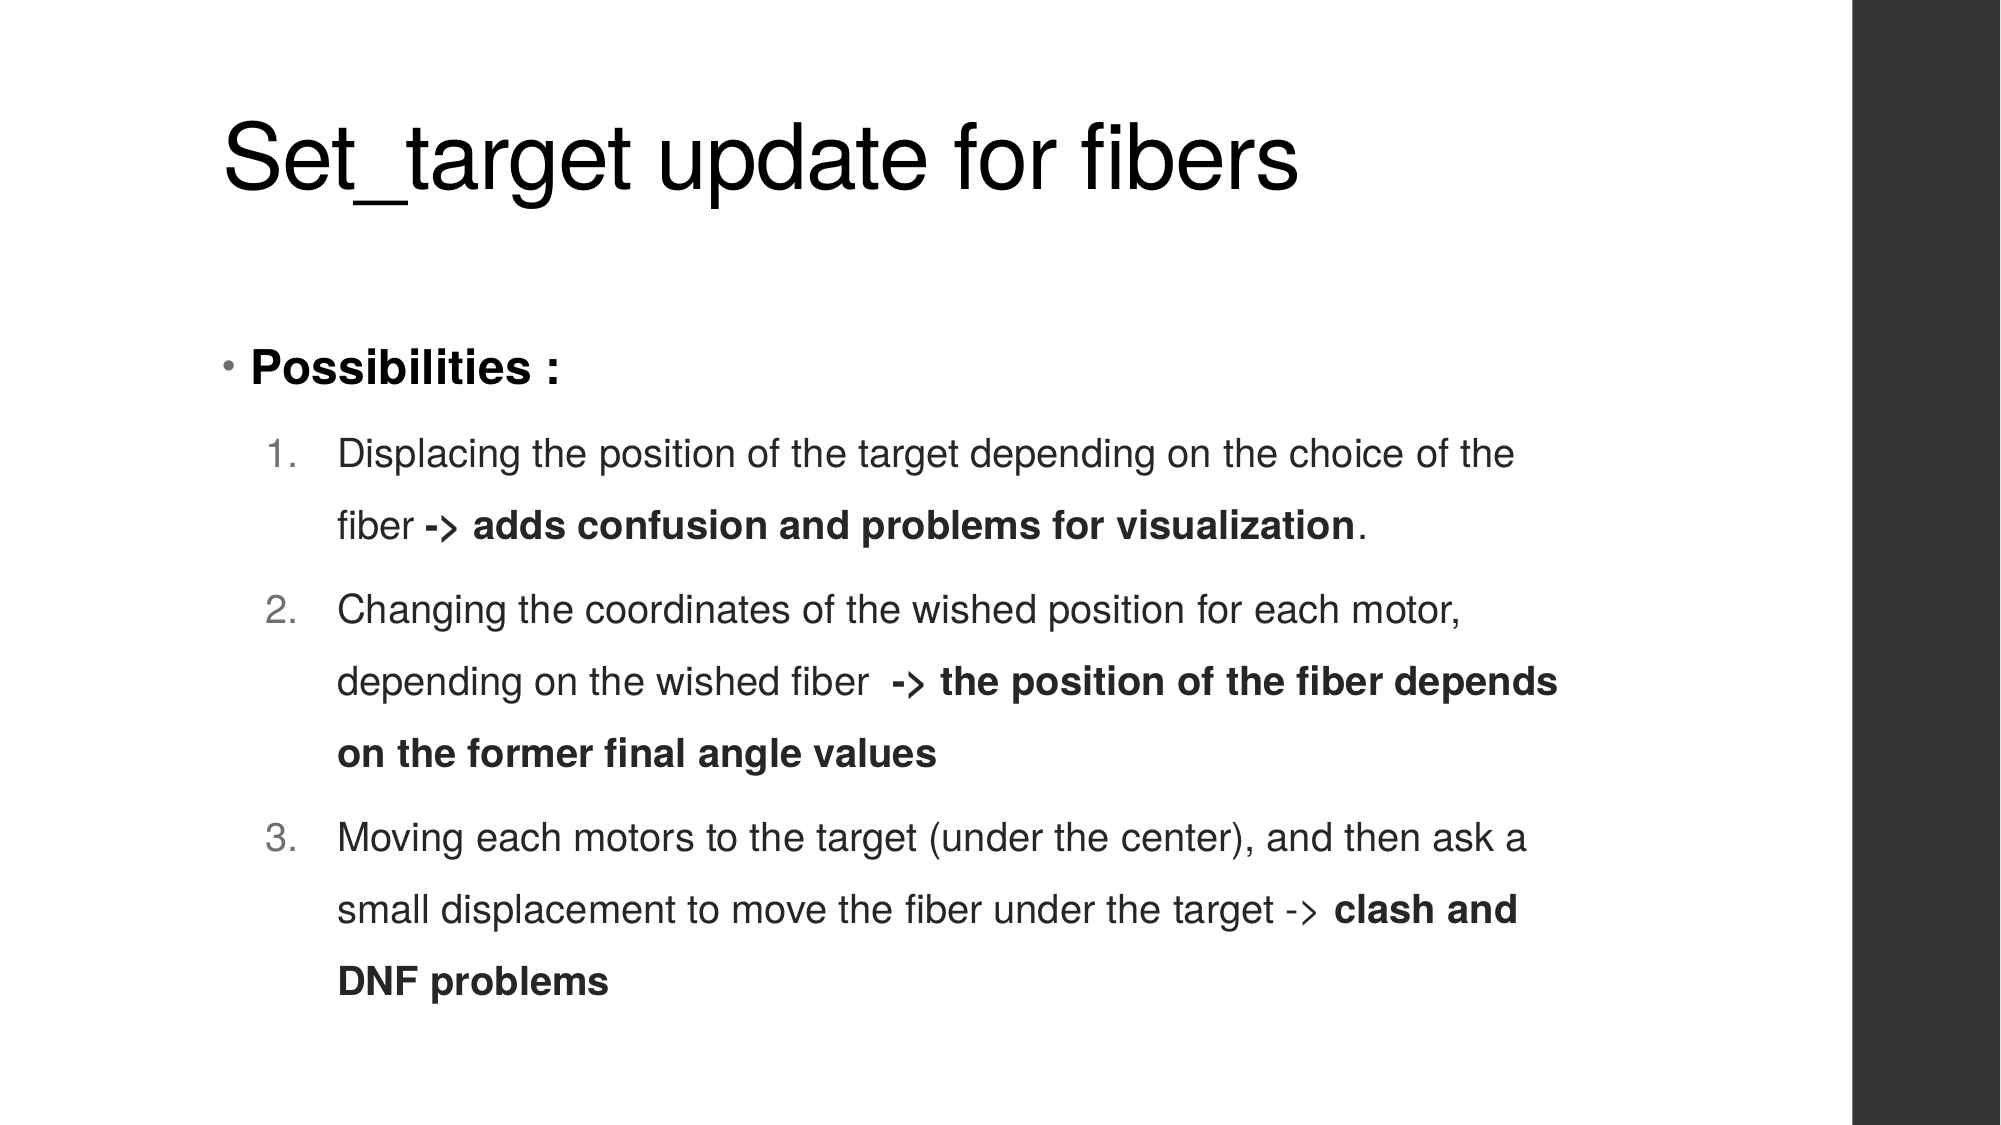

# Set_target update for fibers
Possibilities :
Displacing the position of the target depending on the choice of the fiber -> adds confusion and problems for visualization.
Changing the coordinates of the wished position for each motor, depending on the wished fiber  -> the position of the fiber depends on the former final angle values
Moving each motors to the target (under the center), and then ask a small displacement to move the fiber under the target -> clash and DNF problems